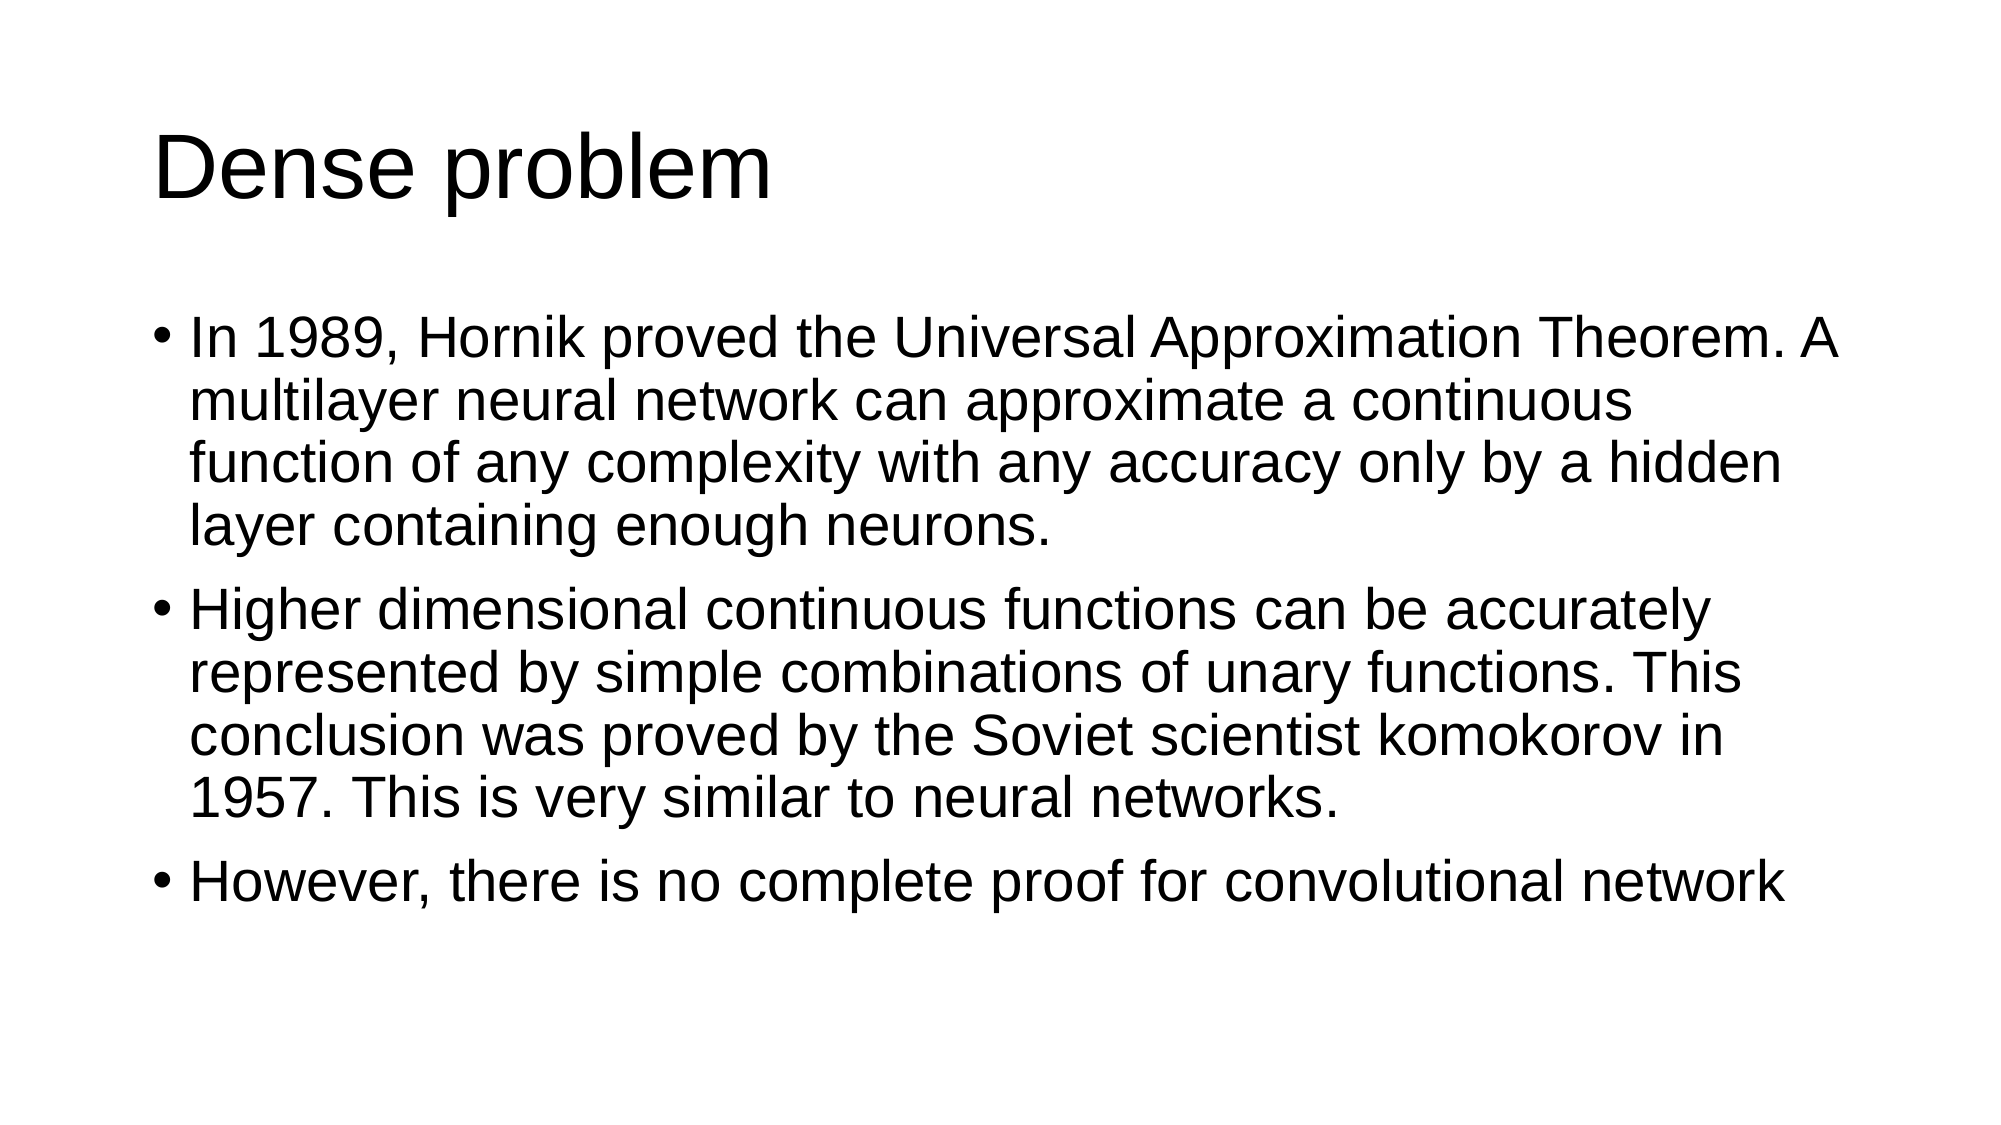

# Dense problem
In 1989, Hornik proved the Universal Approximation Theorem. A multilayer neural network can approximate a continuous function of any complexity with any accuracy only by a hidden layer containing enough neurons.
Higher dimensional continuous functions can be accurately represented by simple combinations of unary functions. This conclusion was proved by the Soviet scientist komokorov in 1957. This is very similar to neural networks.
However, there is no complete proof for convolutional network